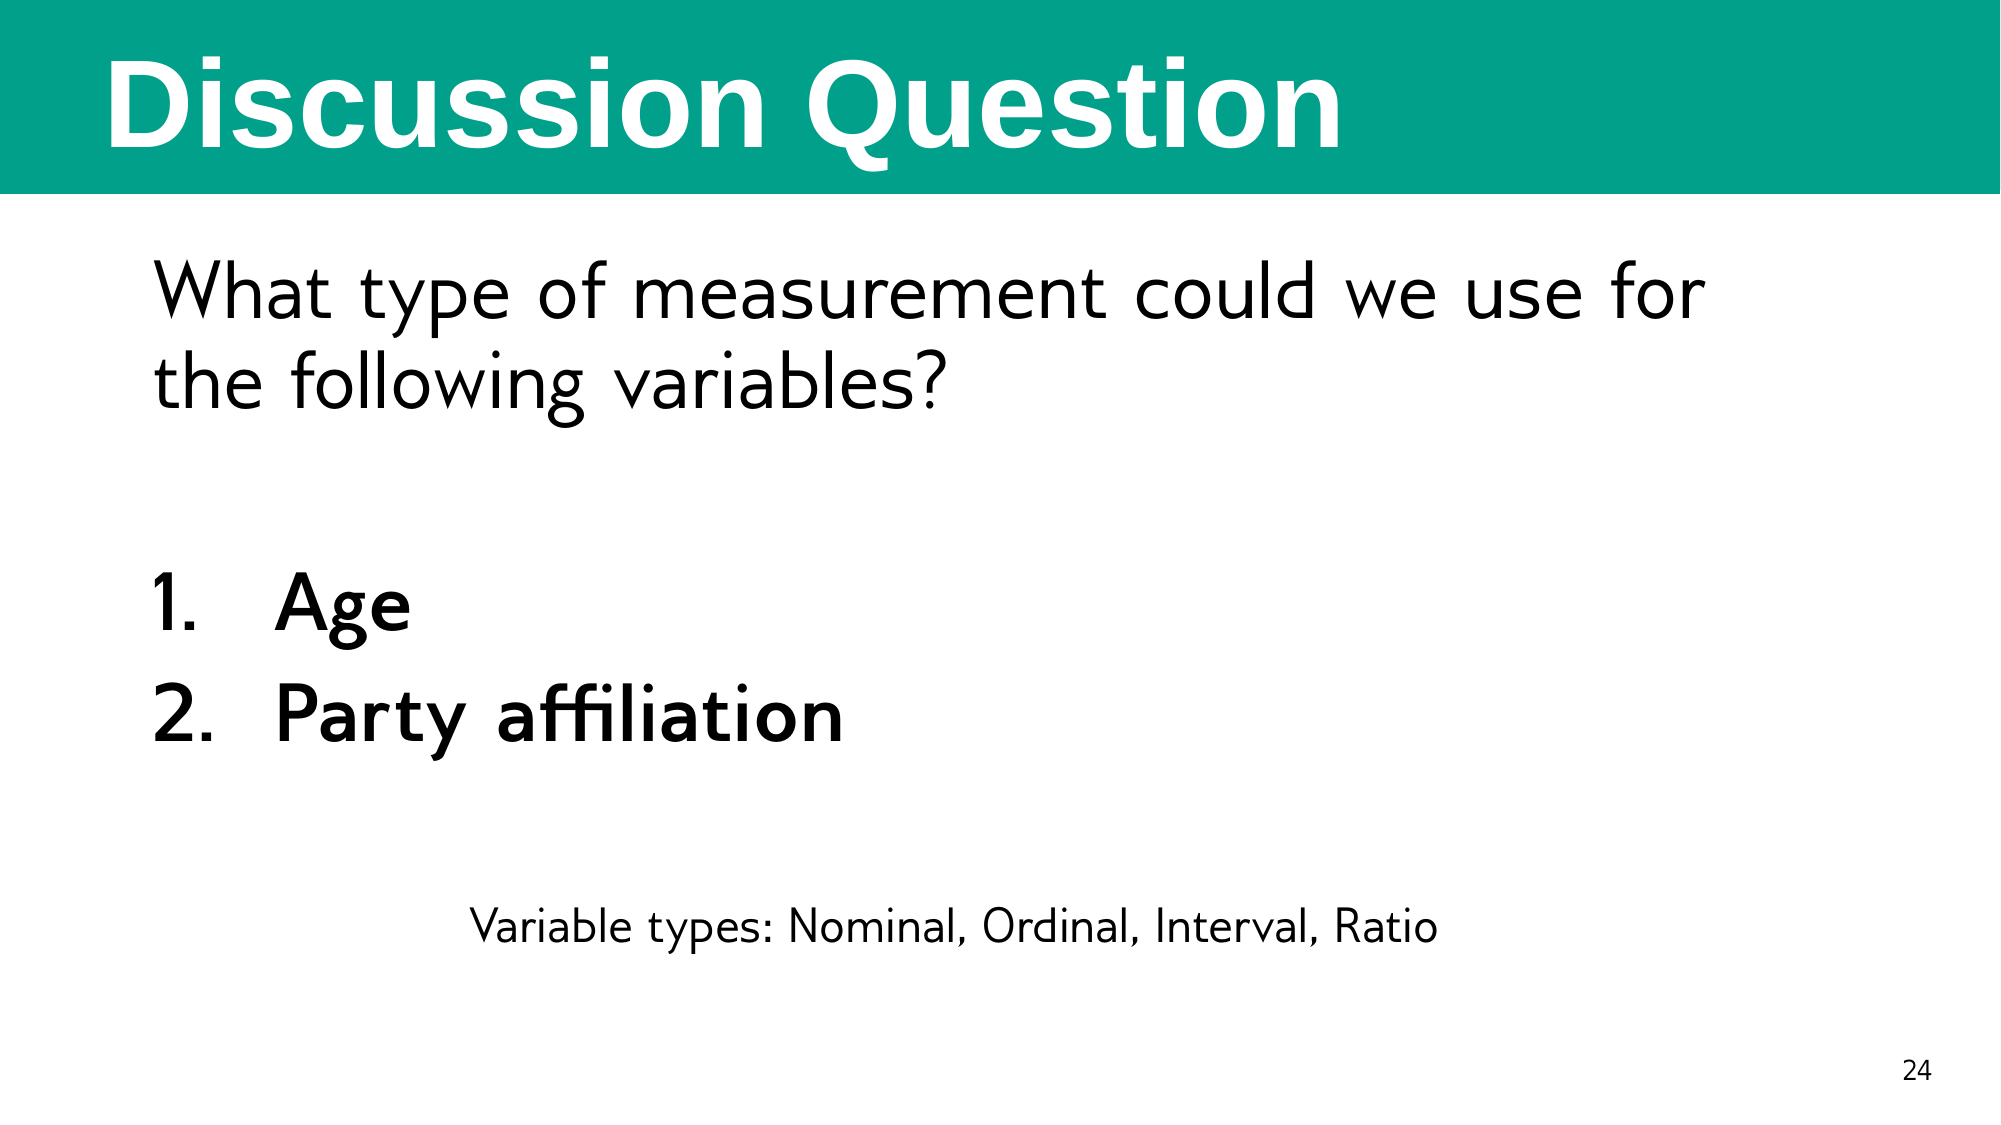

# Discussion Question
What type of measurement could we use for the following variables?

Age
Party affiliation

Variable types: Nominal, Ordinal, Interval, Ratio
24